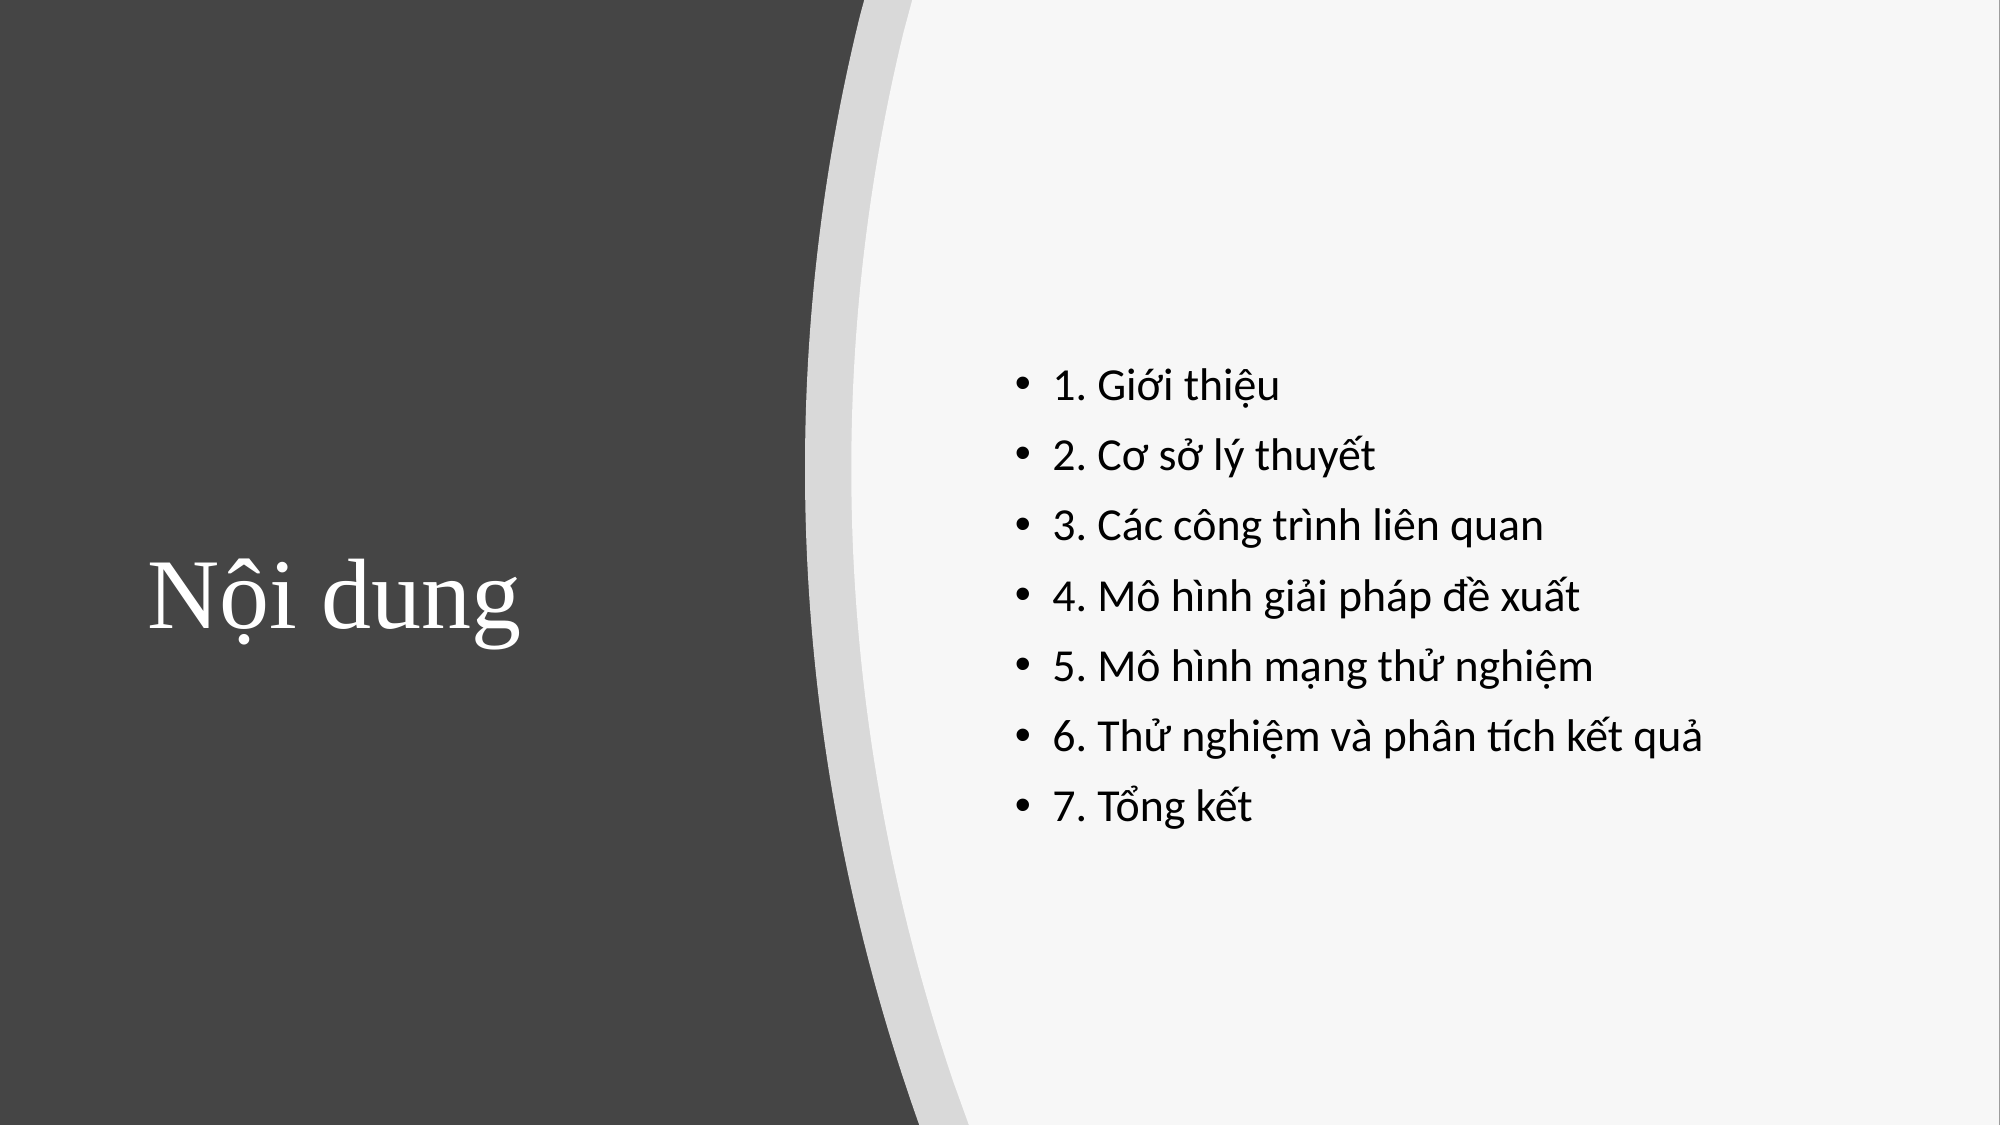

1. Giới thiệu
2. Cơ sở lý thuyết
3. Các công trình liên quan
4. Mô hình giải pháp đề xuất
5. Mô hình mạng thử nghiệm
6. Thử nghiệm và phân tích kết quả
7. Tổng kết
# Nội dung